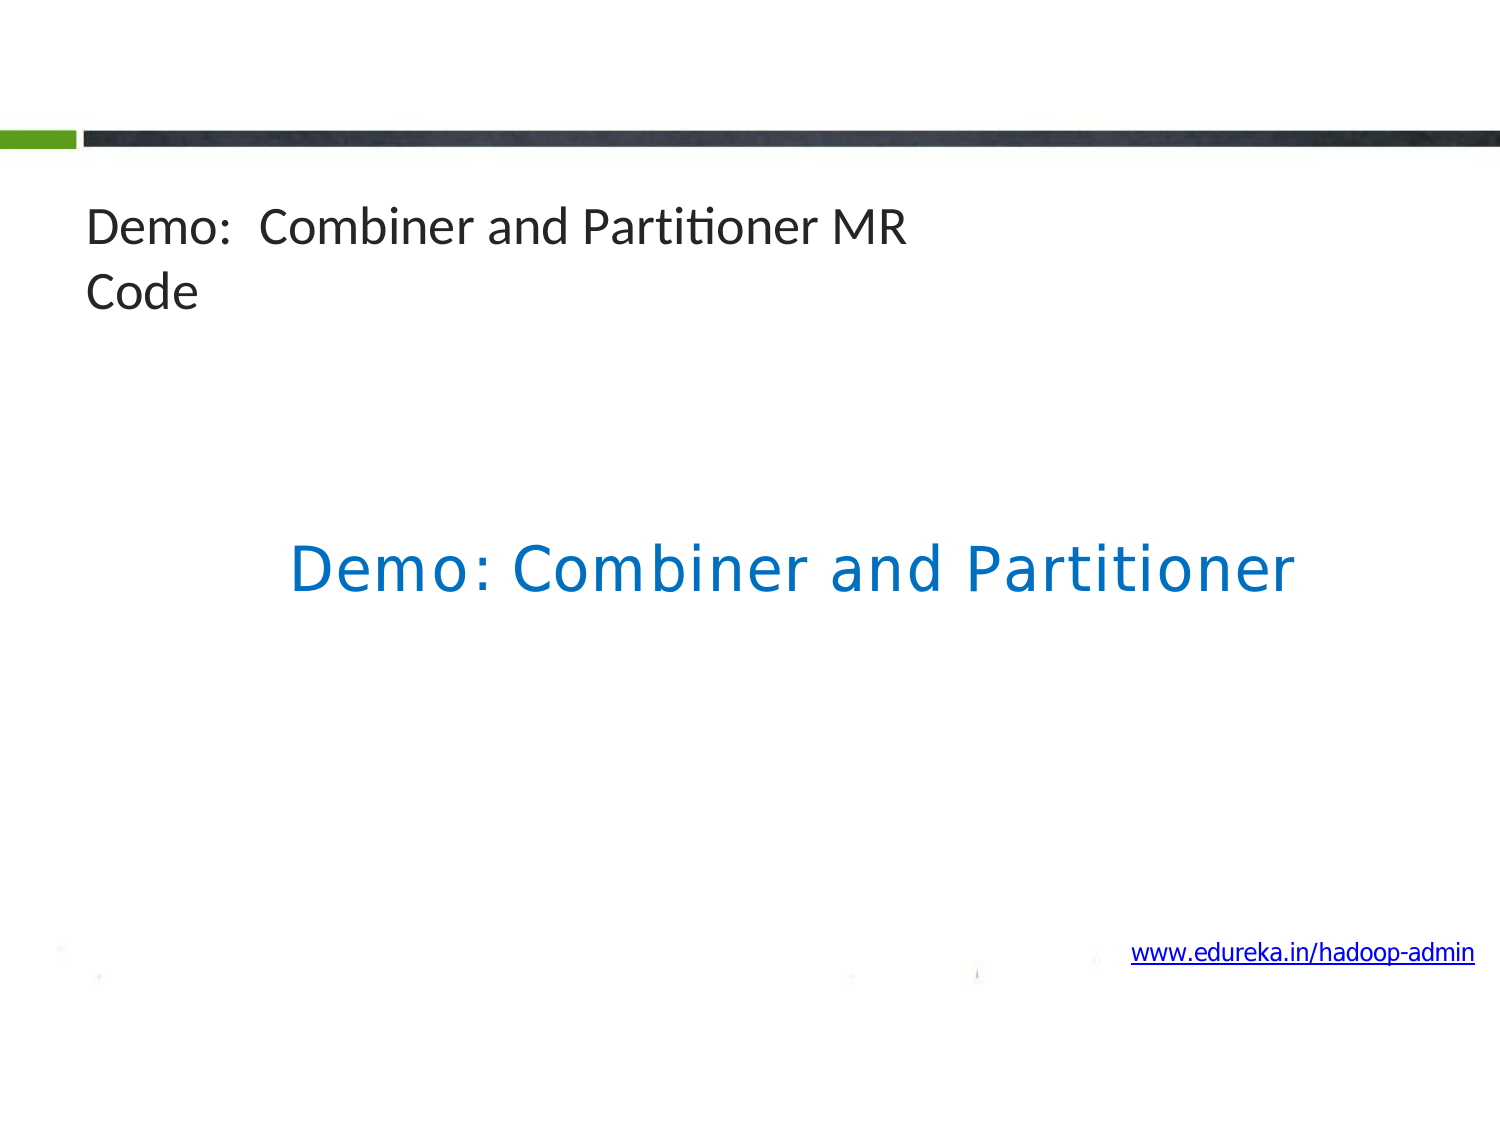

Demo:	Combiner and Partitioner MR Code
Demo: Combiner and Partitioner
www.edureka.in/hadoop-admin